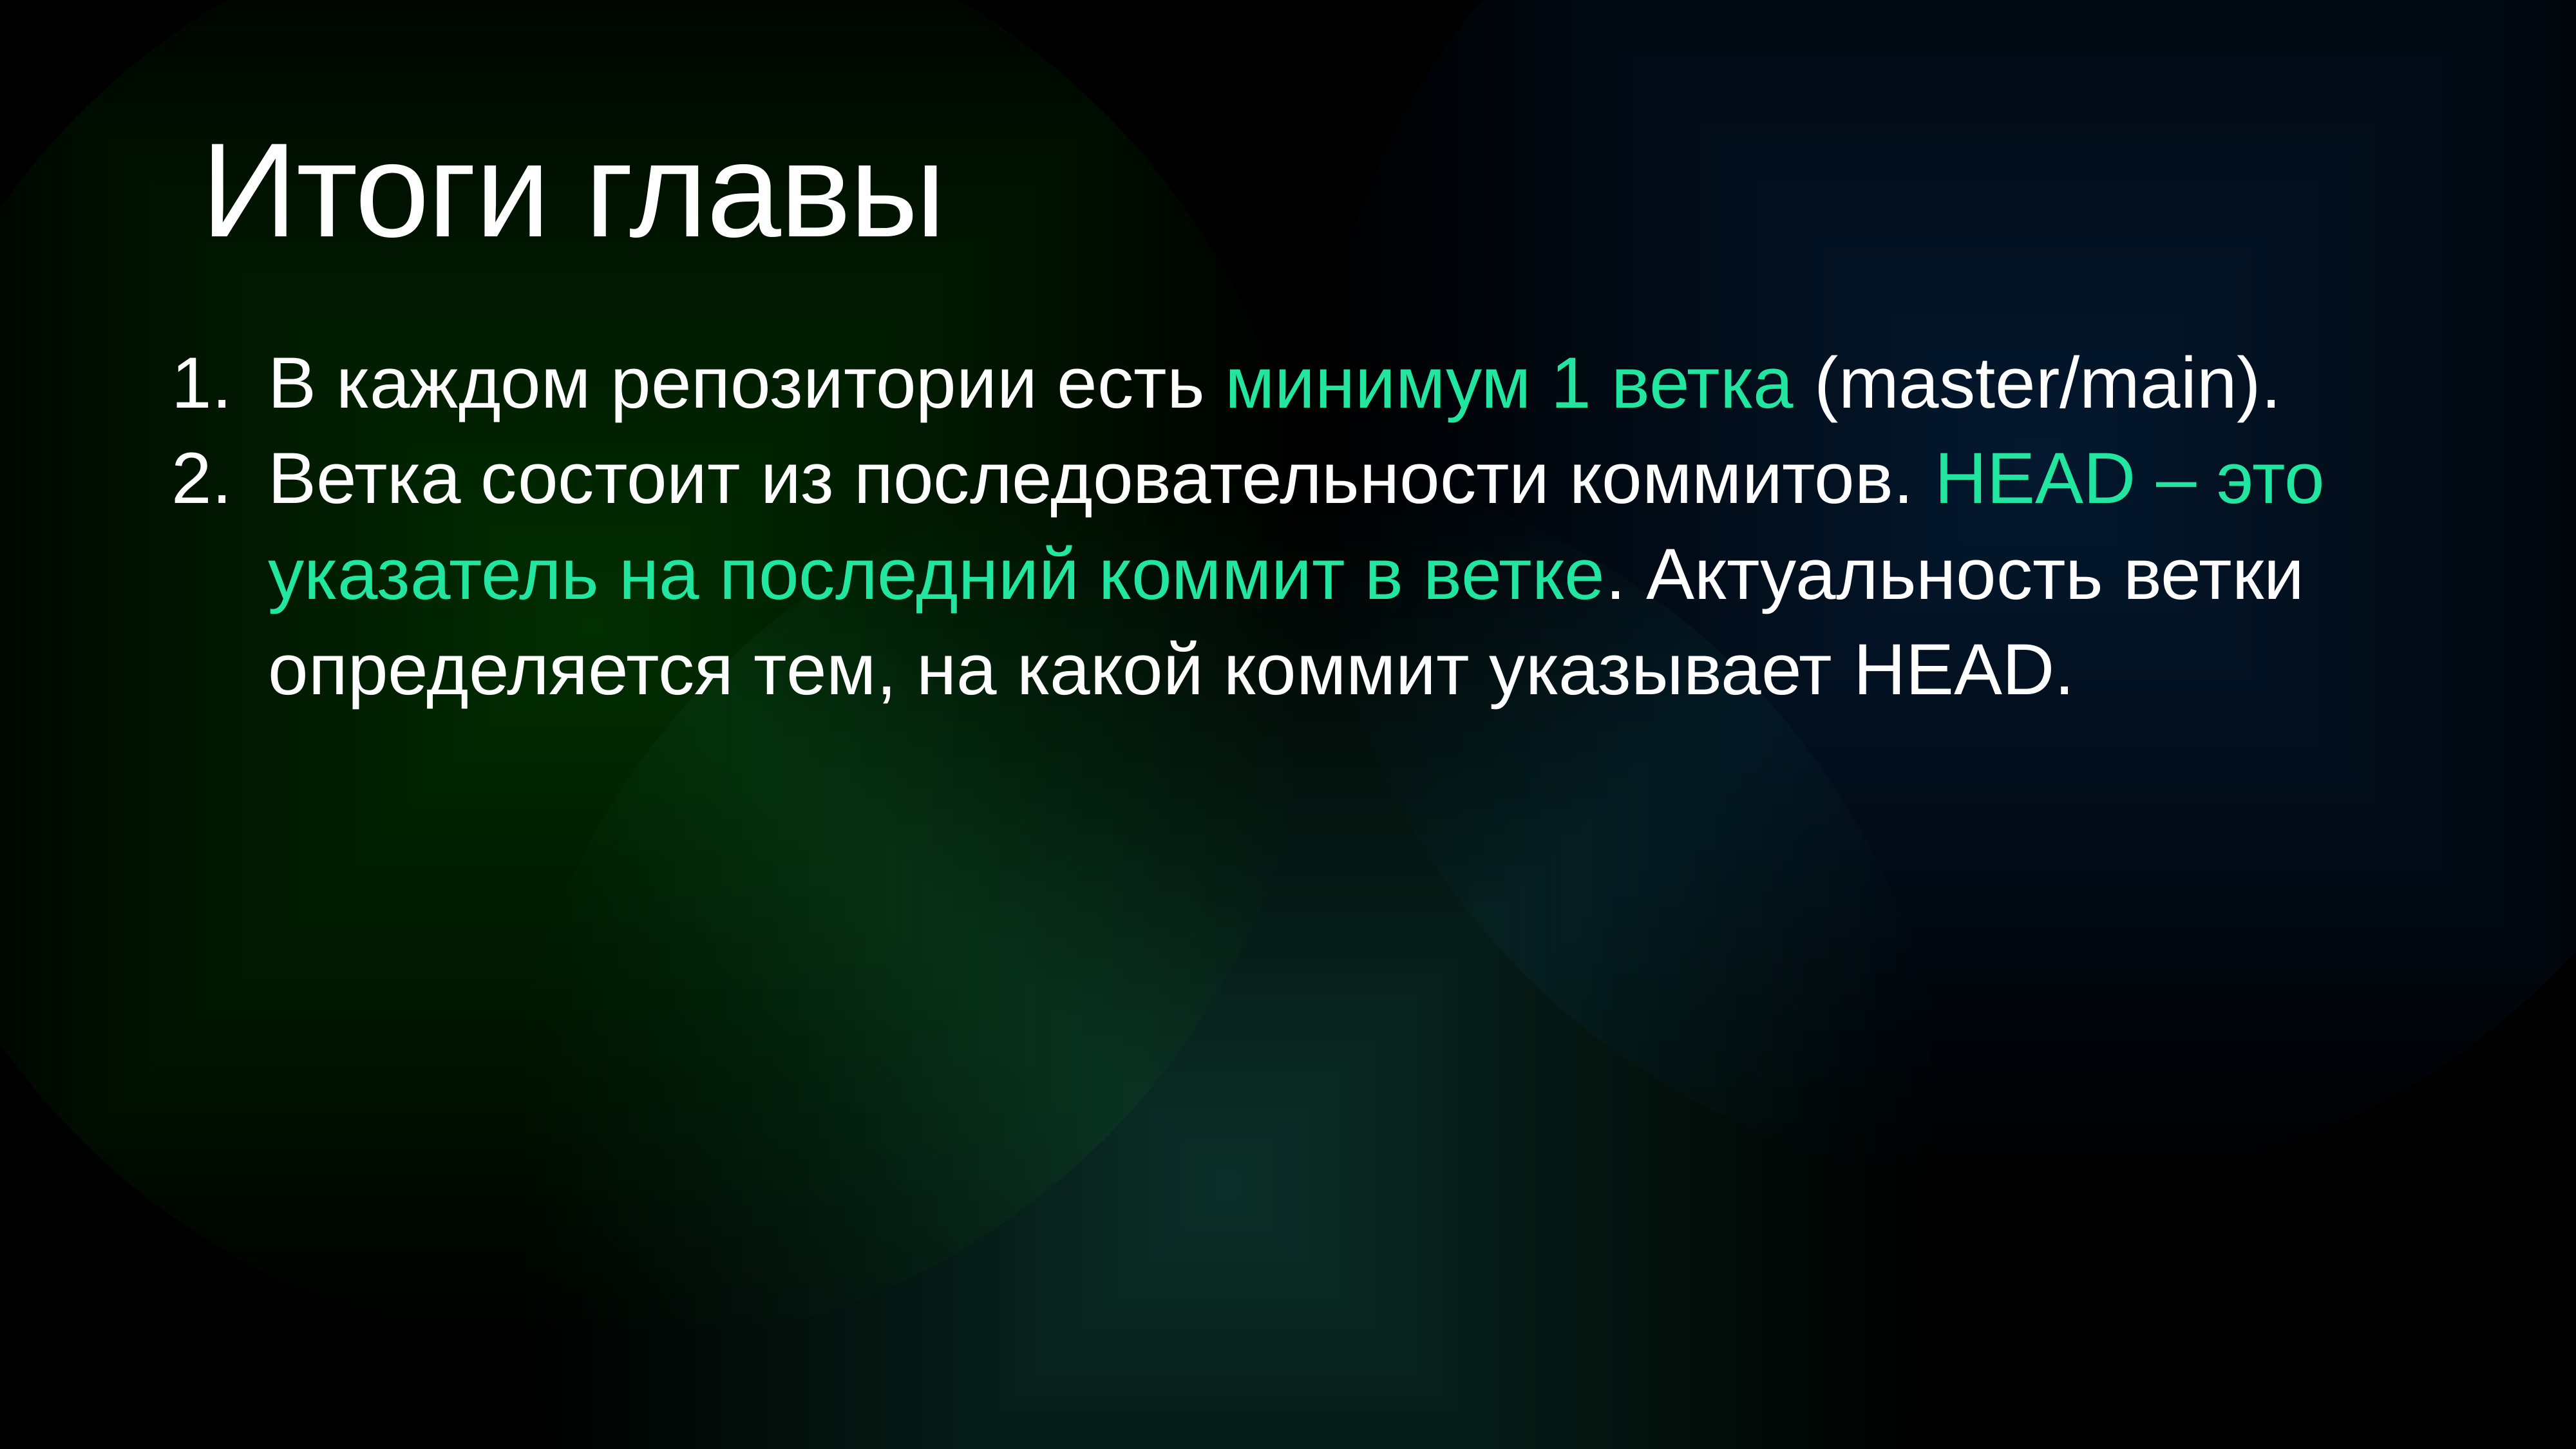

Итоги главы
В каждом репозитории есть минимум 1 ветка (master/main).
Ветка состоит из последовательности коммитов. HEAD – это указатель на последний коммит в ветке. Актуальность ветки определяется тем, на какой коммит указывает HEAD.